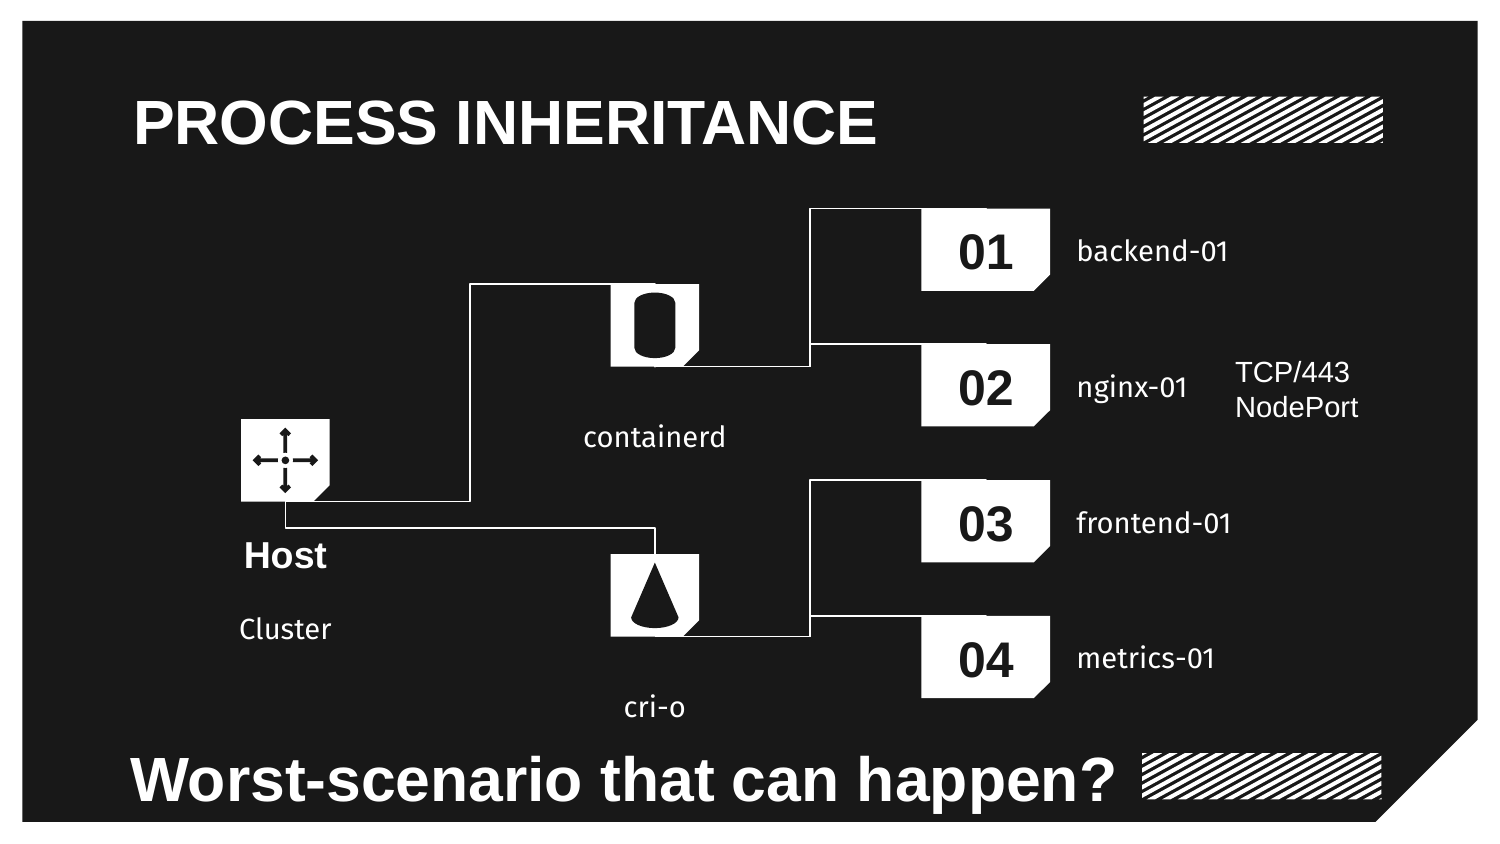

# PROCESS INHERITANCE

backend-01
01

nginx-01
TCP/443
NodePort
02

containerd

frontend-01
03
Host

Cluster

metrics-01
04
cri-o
Worst-scenario that can happen?